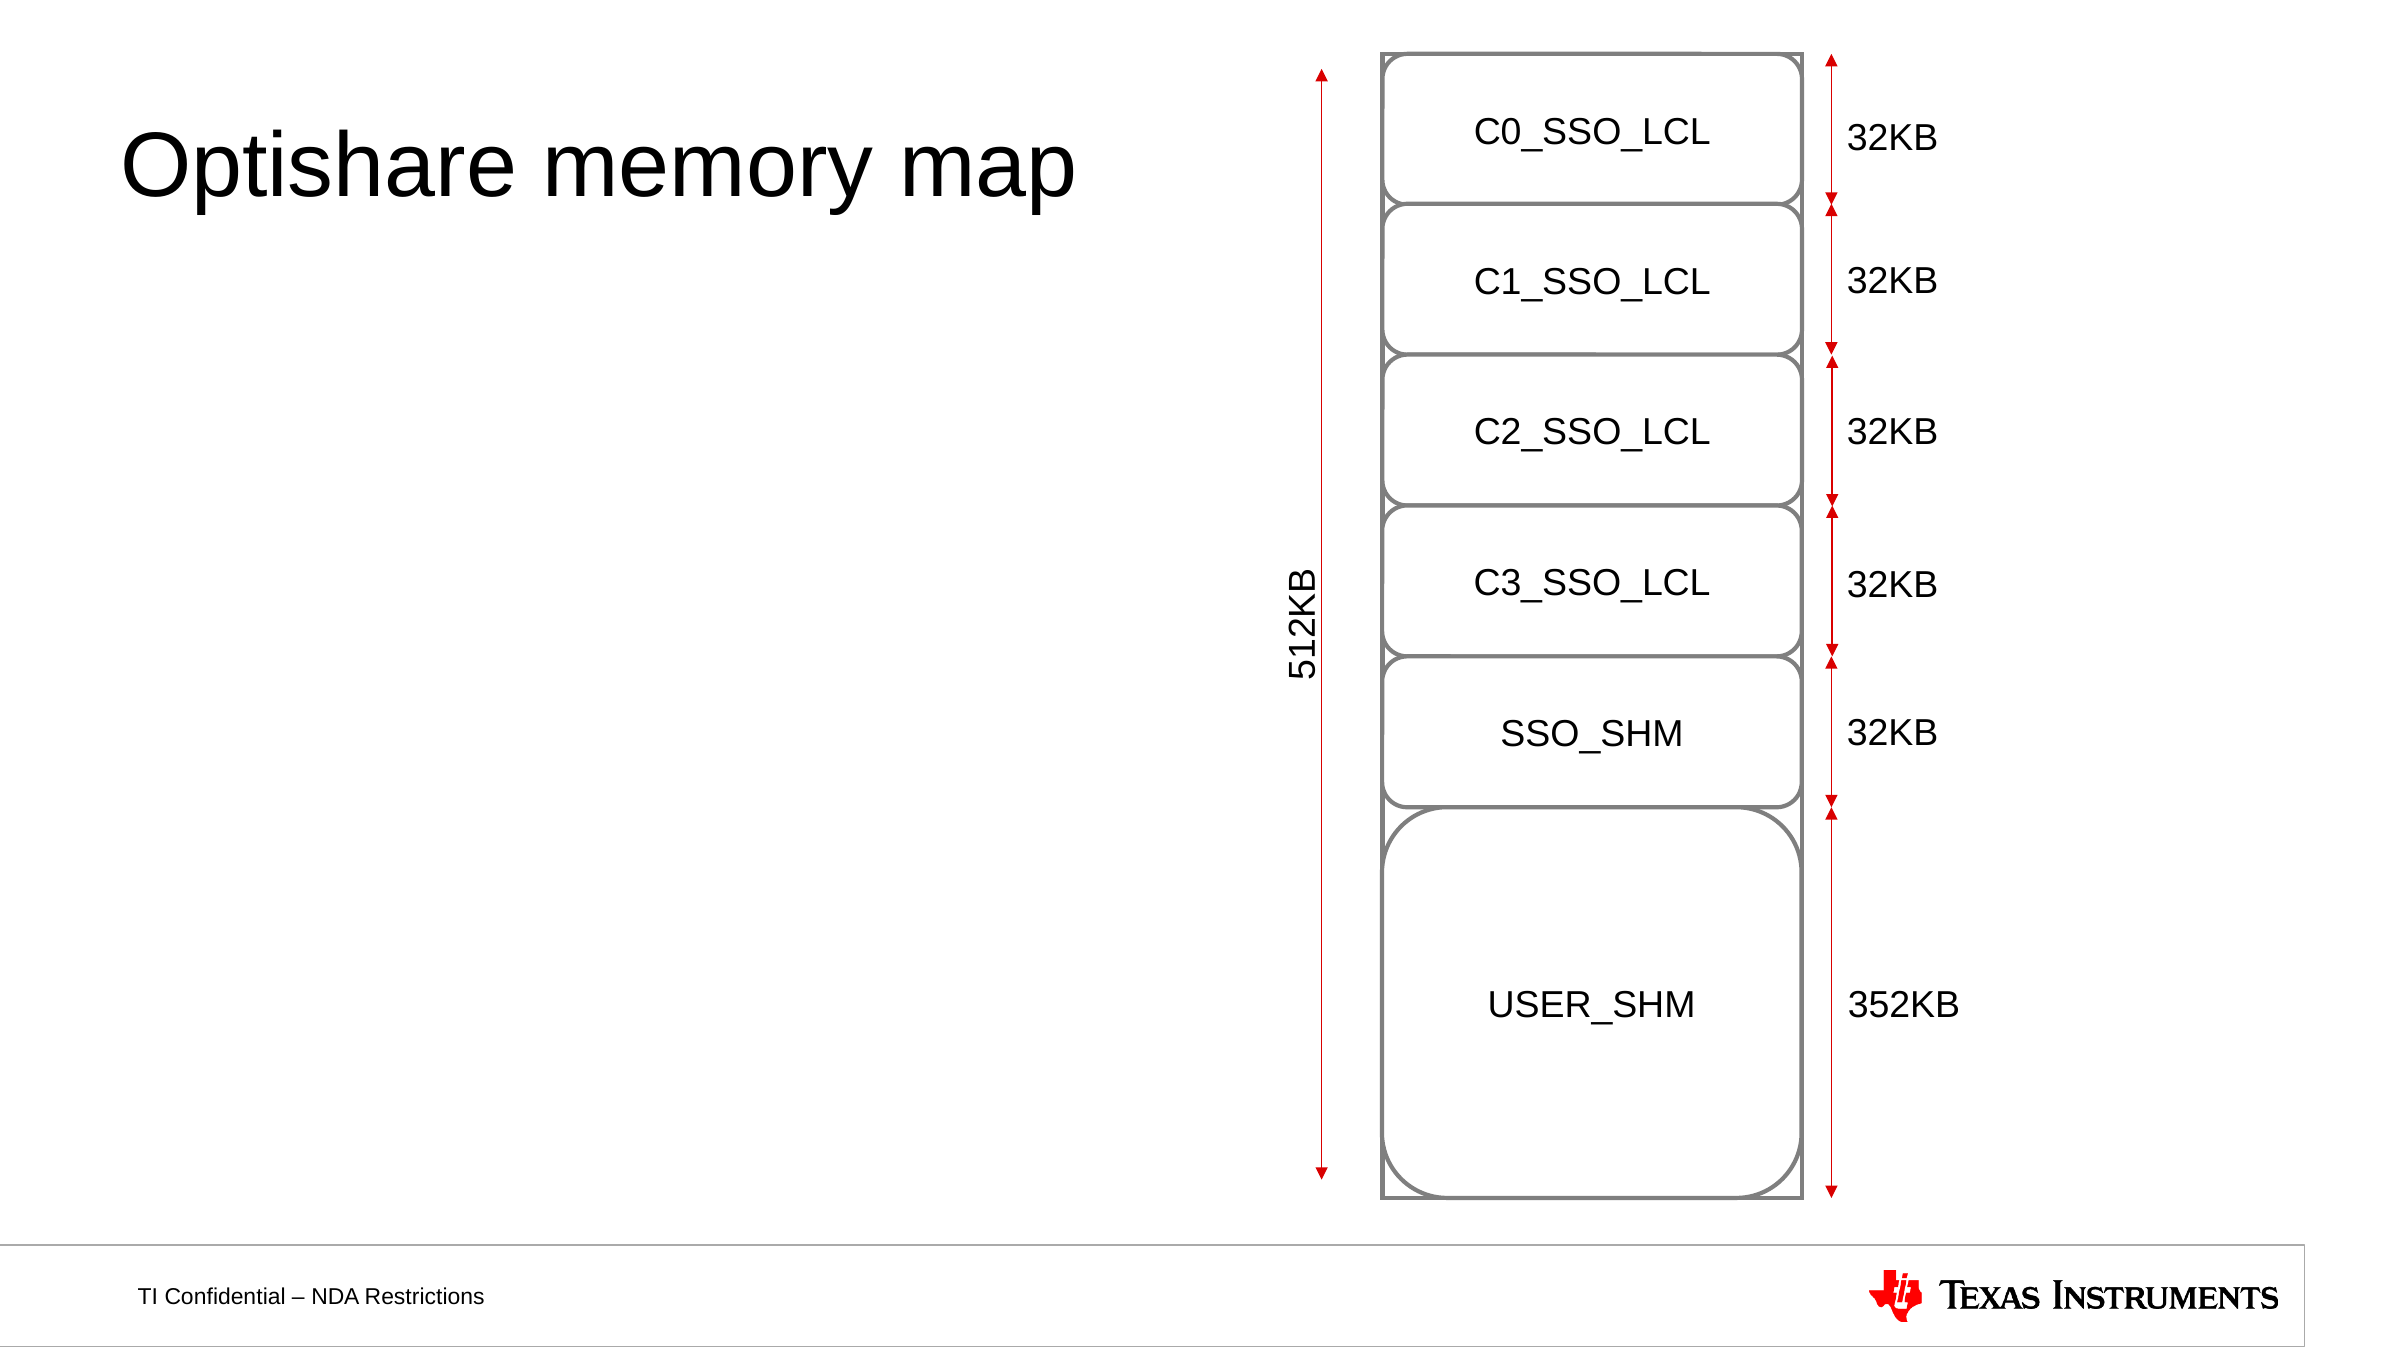

# Optishare memory map

C0_SSO_LCL
32KB
C1_SSO_LCL
32KB
C2_SSO_LCL
32KB
C3_SSO_LCL
32KB
512KB
SSO_SHM
32KB
USER_SHM
352KB